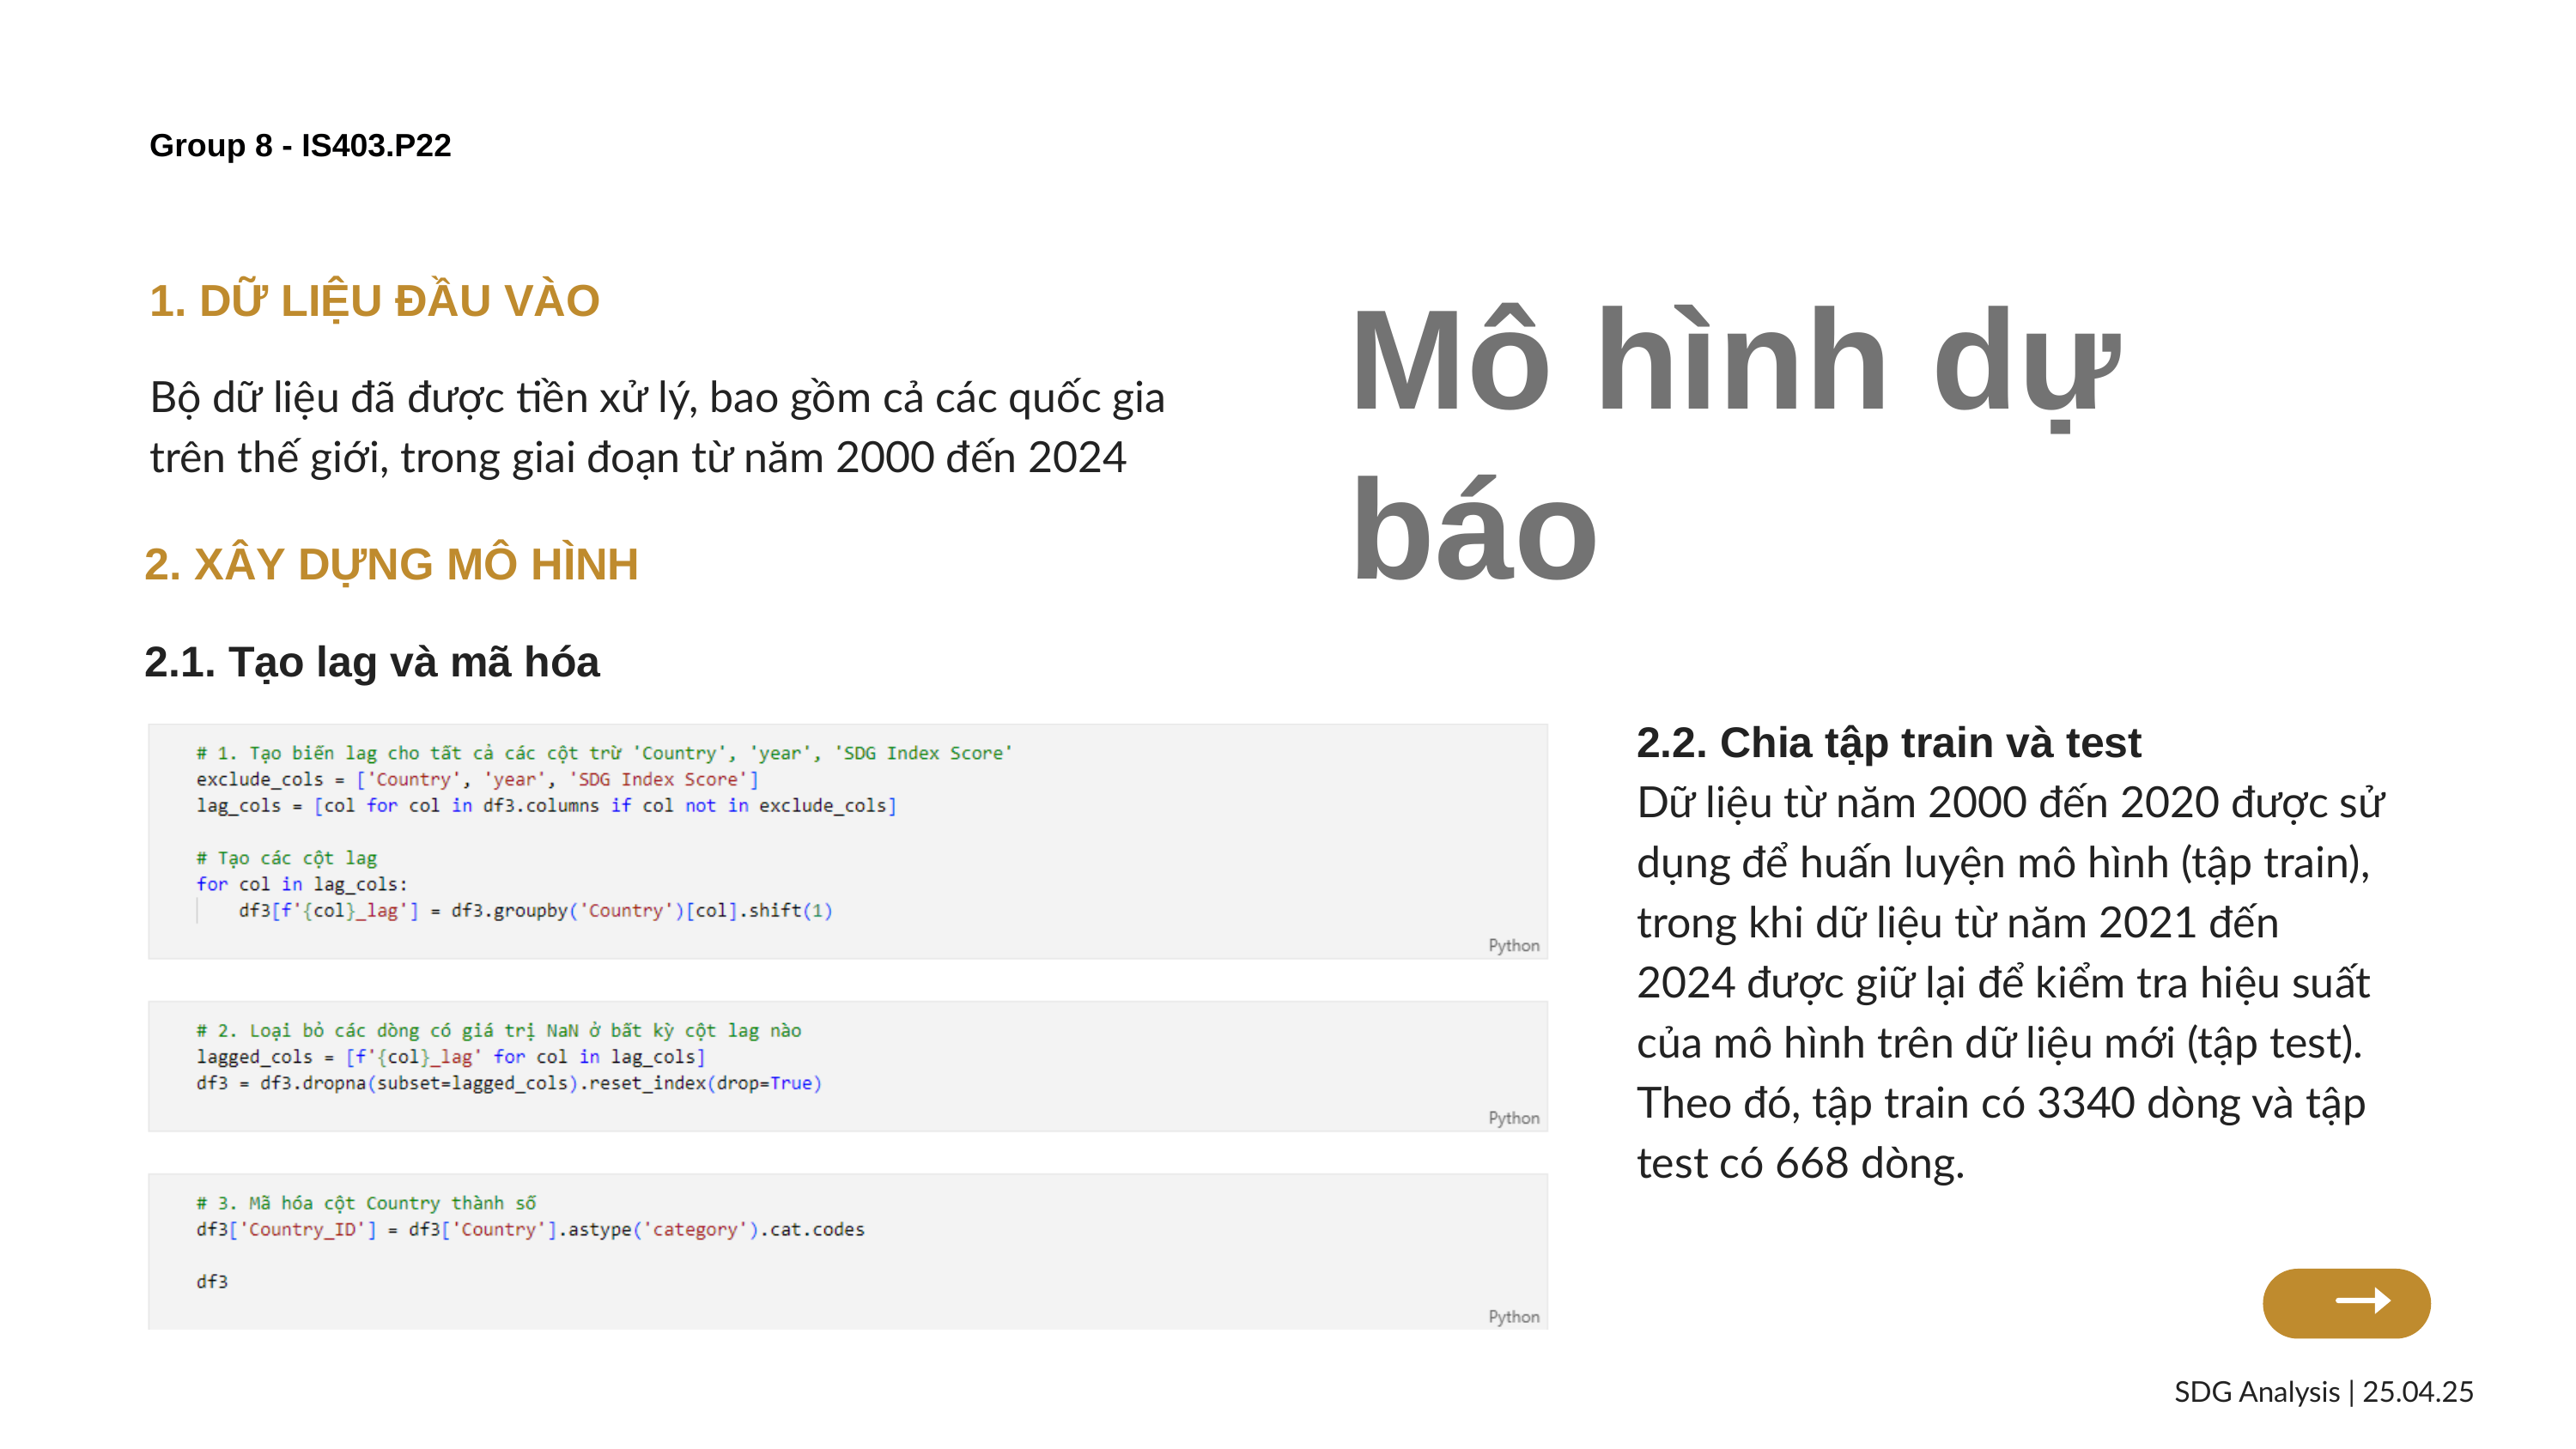

Group 8 - IS403.P22
Mô hình dự báo
1. DỮ LIỆU ĐẦU VÀO
Bộ dữ liệu đã được tiền xử lý, bao gồm cả các quốc gia trên thế giới, trong giai đoạn từ năm 2000 đến 2024
2. XÂY DỰNG MÔ HÌNH
2.1. Tạo lag và mã hóa

2.2. Chia tập train và test
Dữ liệu từ năm 2000 đến 2020 được sử dụng để huấn luyện mô hình (tập train), trong khi dữ liệu từ năm 2021 đến 2024 được giữ lại để kiểm tra hiệu suất của mô hình trên dữ liệu mới (tập test).
Theo đó, tập train có 3340 dòng và tập test có 668 dòng.

SDG Analysis | 25.04.25